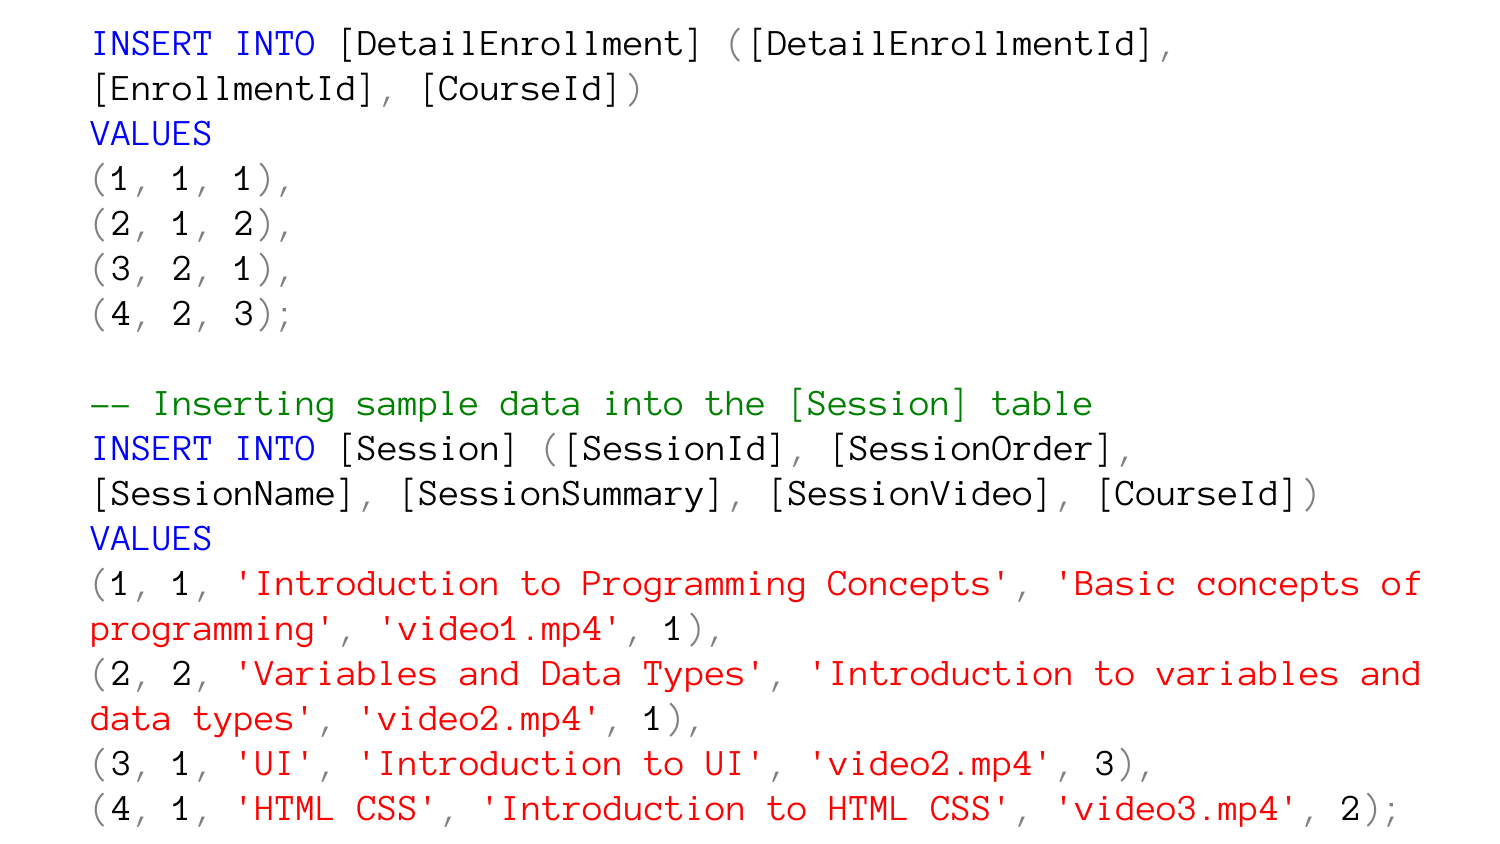

INSERT INTO [DetailEnrollment] ([DetailEnrollmentId], [EnrollmentId], [CourseId])
VALUES
(1, 1, 1),
(2, 1, 2),
(3, 2, 1),
(4, 2, 3);

-- Inserting sample data into the [Session] table
INSERT INTO [Session] ([SessionId], [SessionOrder], [SessionName], [SessionSummary], [SessionVideo], [CourseId])
VALUES
(1, 1, 'Introduction to Programming Concepts', 'Basic concepts of programming', 'video1.mp4', 1),
(2, 2, 'Variables and Data Types', 'Introduction to variables and data types', 'video2.mp4', 1),
(3, 1, 'UI', 'Introduction to UI', 'video2.mp4', 3),
(4, 1, 'HTML CSS', 'Introduction to HTML CSS', 'video3.mp4', 2);